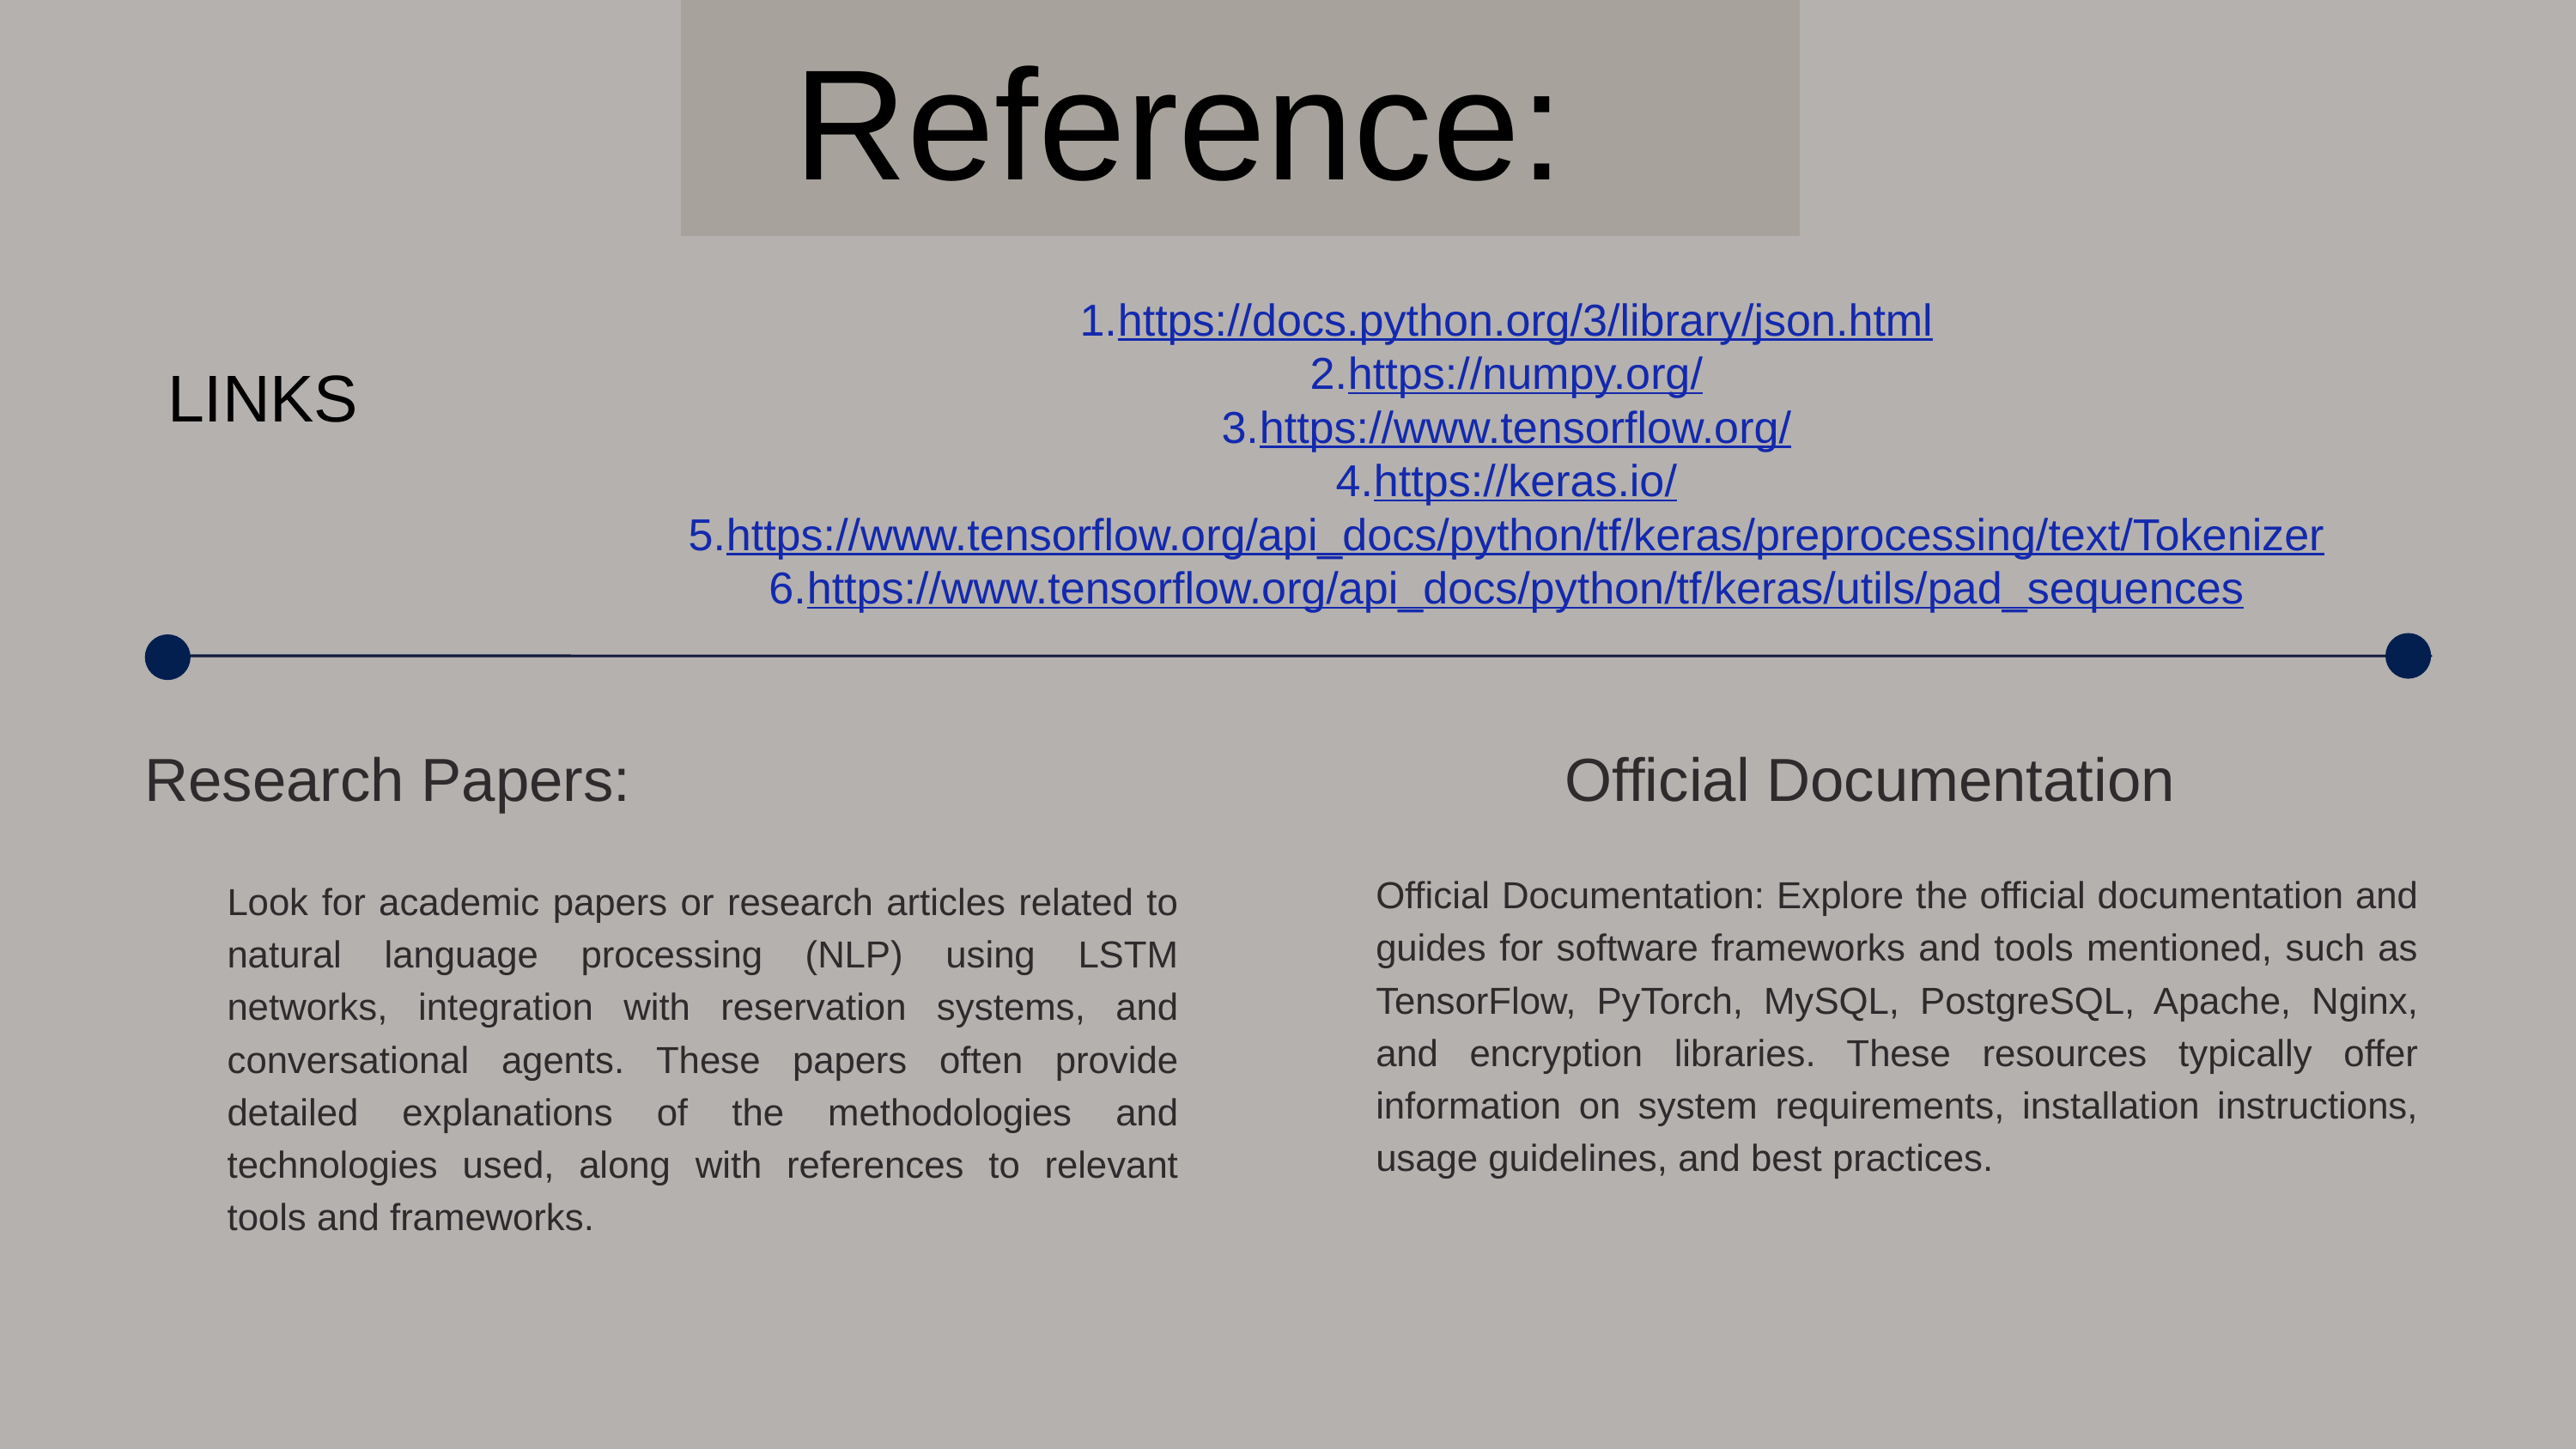

Reference:
https://docs.python.org/3/library/json.html
https://numpy.org/
https://www.tensorflow.org/
https://keras.io/
https://www.tensorflow.org/api_docs/python/tf/keras/preprocessing/text/Tokenizer
https://www.tensorflow.org/api_docs/python/tf/keras/utils/pad_sequences
 LINKS

Research Papers:
Official Documentation
Official Documentation: Explore the official documentation and guides for software frameworks and tools mentioned, such as TensorFlow, PyTorch, MySQL, PostgreSQL, Apache, Nginx, and encryption libraries. These resources typically offer information on system requirements, installation instructions, usage guidelines, and best practices.
Look for academic papers or research articles related to natural language processing (NLP) using LSTM networks, integration with reservation systems, and conversational agents. These papers often provide detailed explanations of the methodologies and technologies used, along with references to relevant tools and frameworks.